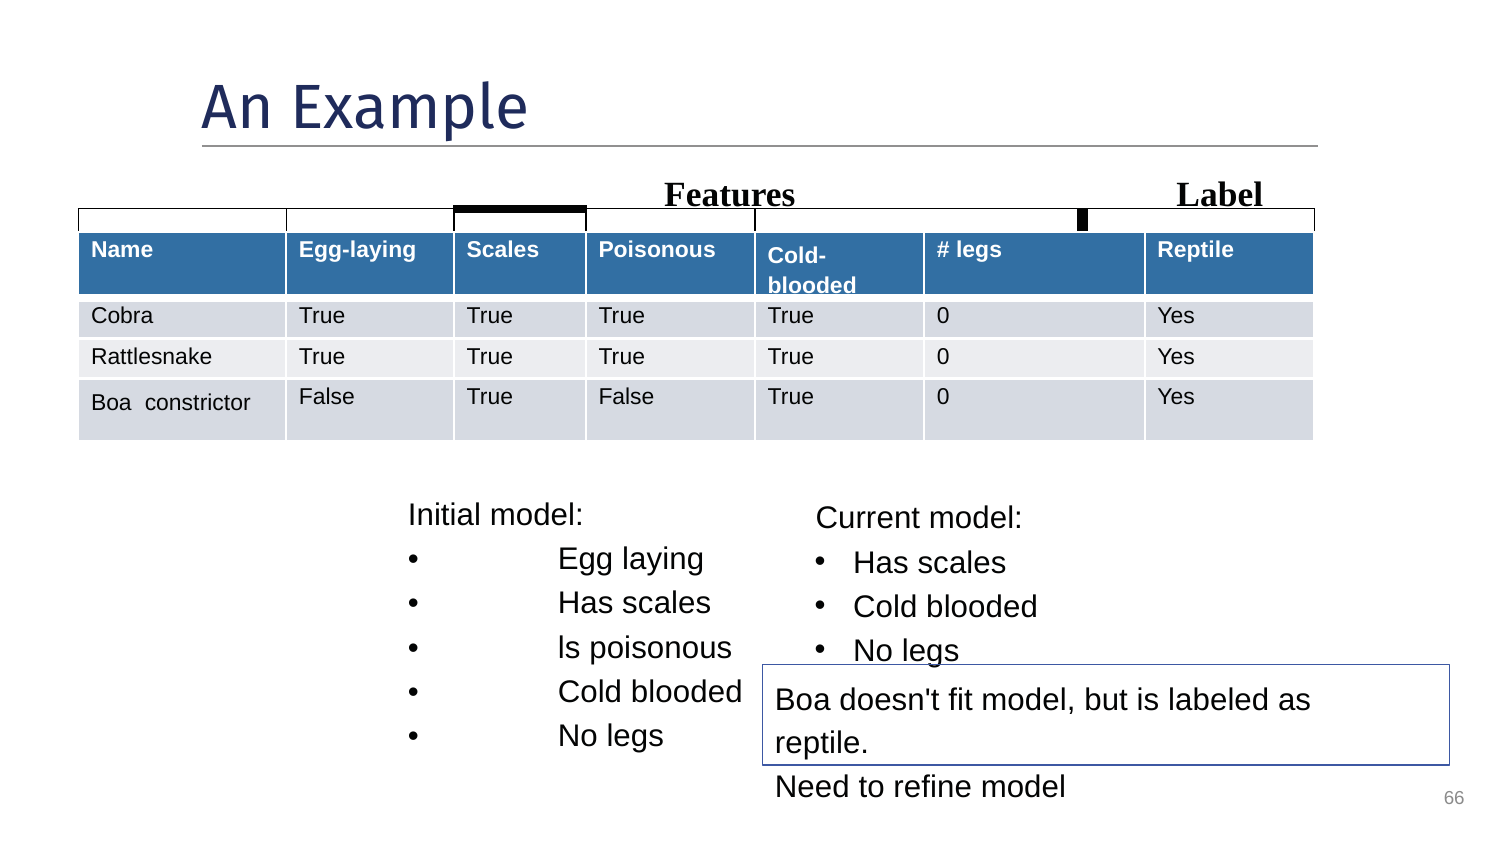

# An Example

Features
Label
|  |  |  |  |  |  |  |  |
| --- | --- | --- | --- | --- | --- | --- | --- |
| Name | Egg-laying | Scales | Poisonous | Cold- blooded | # legs |  | Reptile |
| Cobra | True | True | True | True | 0 |  | Yes |
| Rattlesnake | True | True | True | True | 0 |  | Yes |
| Boa constrictor | False | True | False | True | 0 |  | Yes |

Chicken	True	True	False	False	2	No
Alligator True	True False	True	4	Yes Dart frog True	False  True	False	4	No Salmon	True	True  False	True	0	No Python	True	True  False	True	0	Yes
Initial model:
•	Egg laying
•	Has scales
•	ls poisonous
•	Cold blooded
•	No legs
Current model:
Has scales
Cold blooded
No legs
Boa doesn't fit model, but is labeled as  reptile.
Need to refine model
66